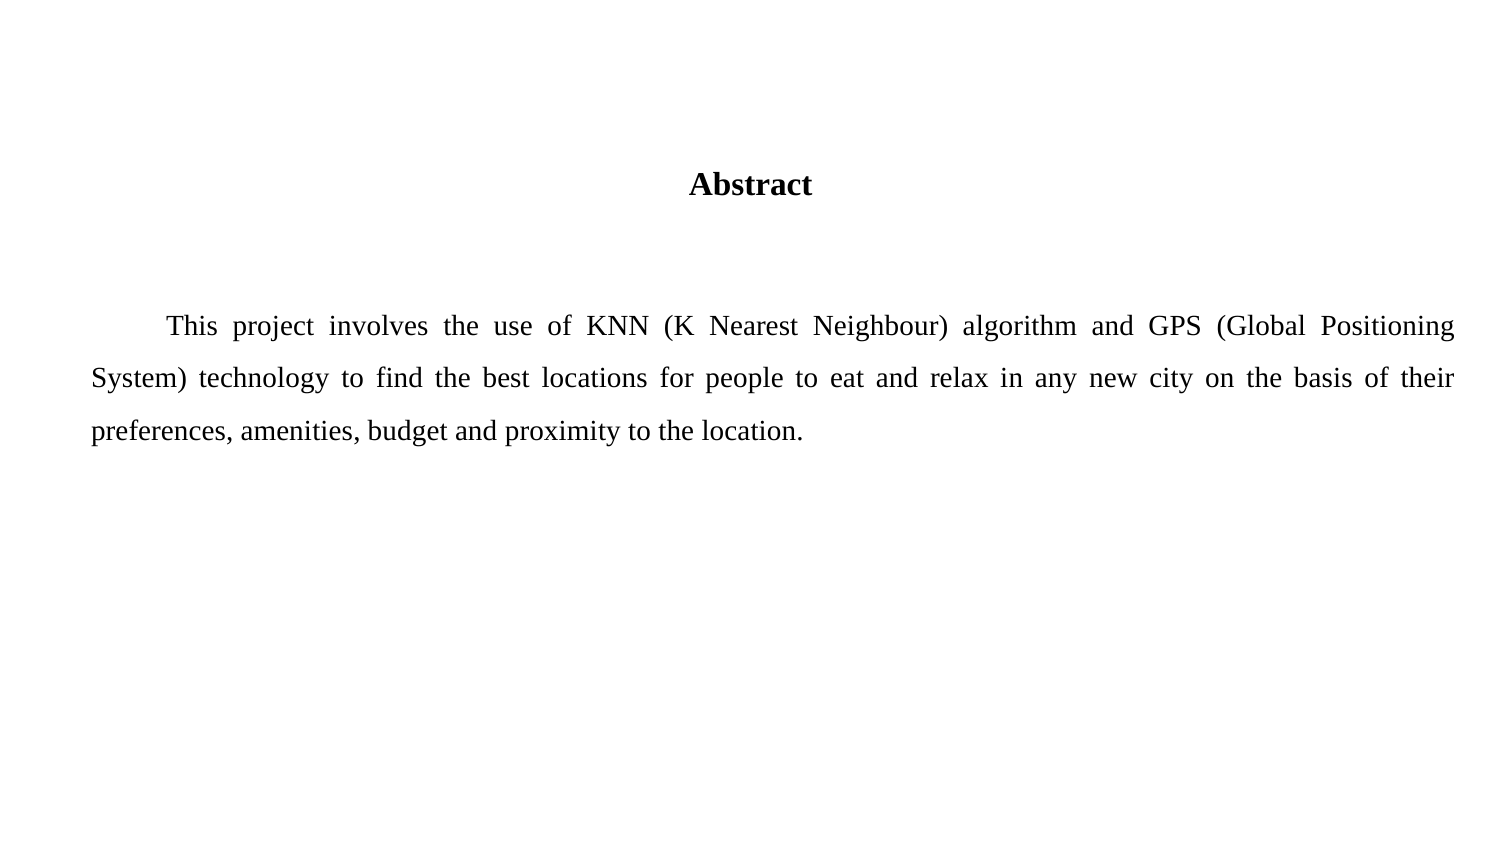

Abstract
This project involves the use of KNN (K Nearest Neighbour) algorithm and GPS (Global Positioning System) technology to find the best locations for people to eat and relax in any new city on the basis of their preferences, amenities, budget and proximity to the location.